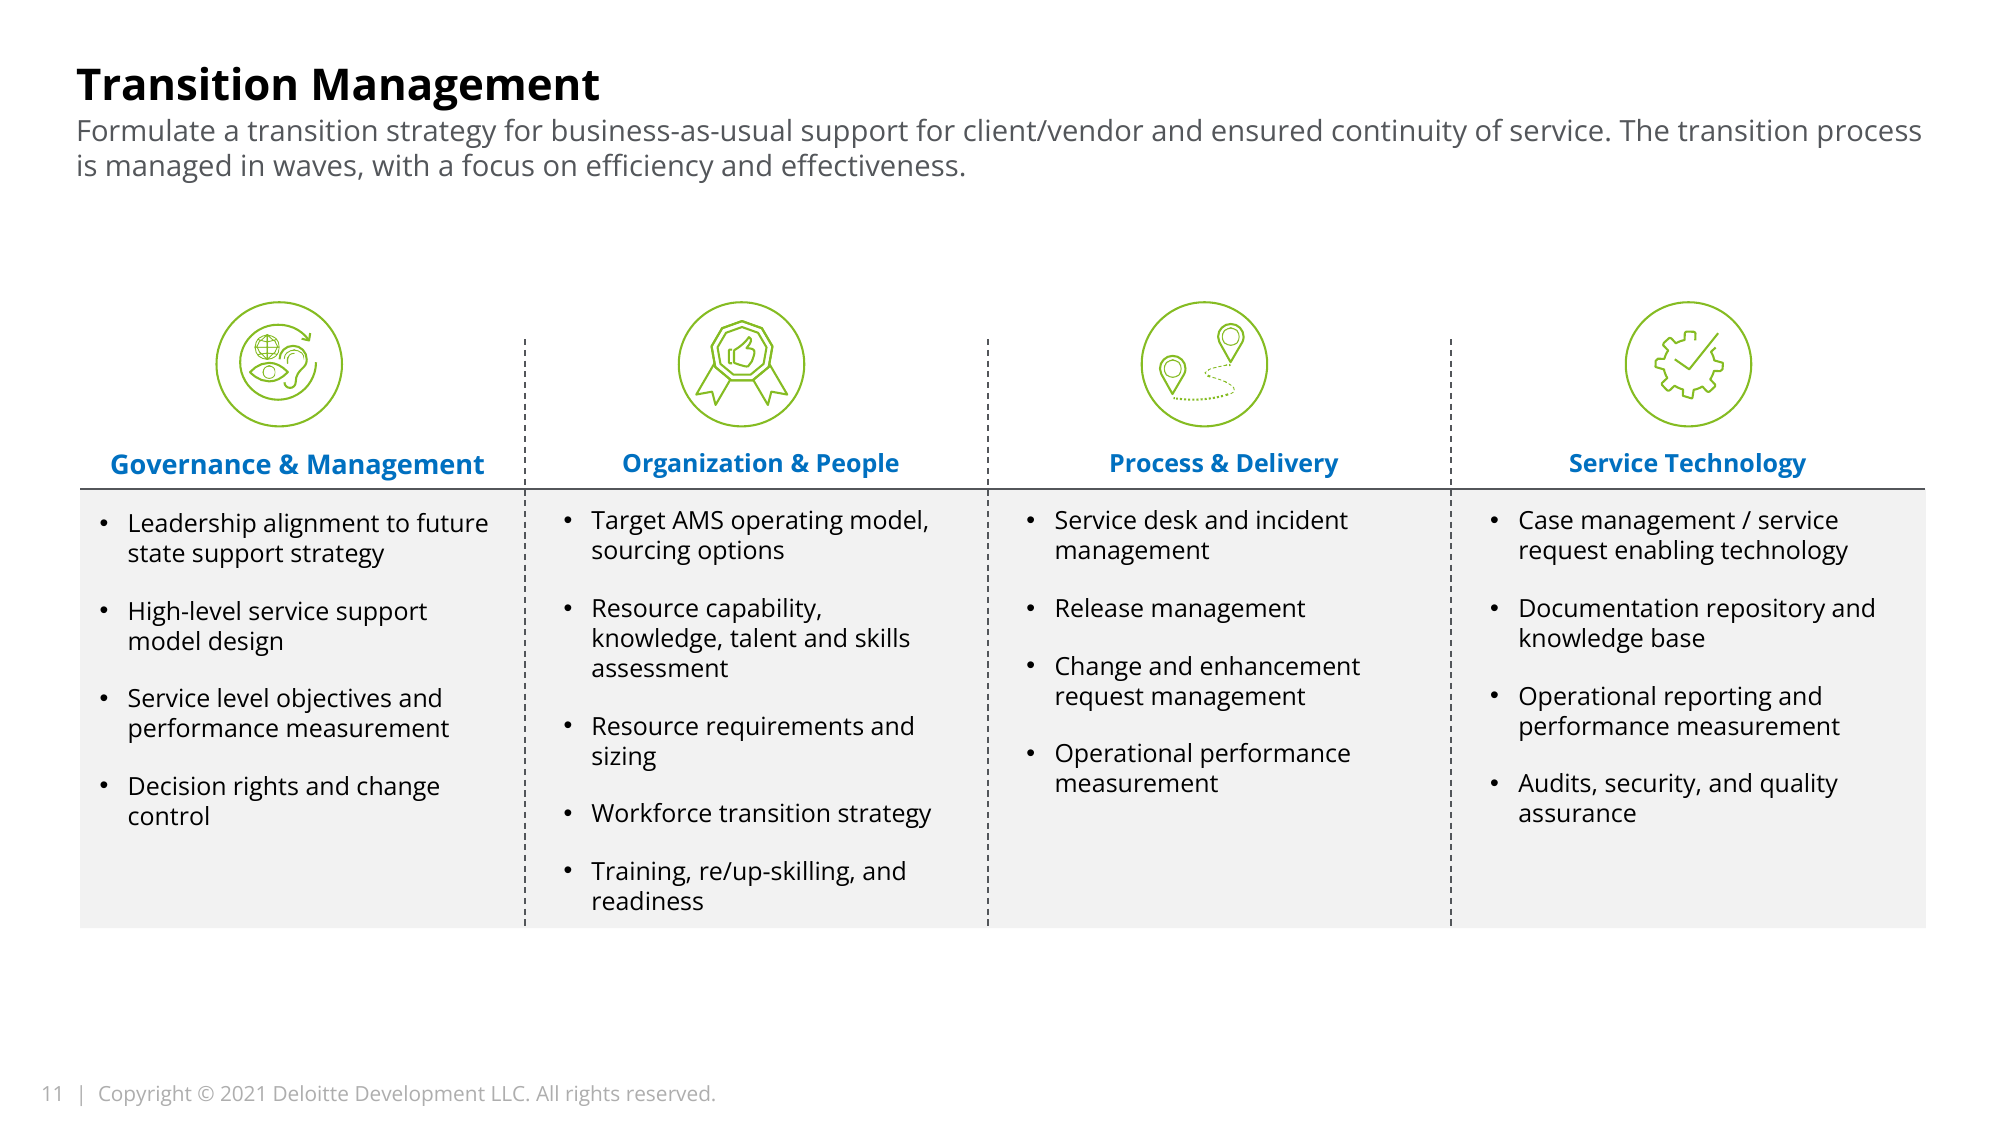

# Transition Management
Formulate a transition strategy for business-as-usual support for client/vendor and ensured continuity of service. The transition process is managed in waves, with a focus on efficiency and effectiveness.

Governance & Management
Leadership alignment to future state support strategy
High-level service support model design
Service level objectives and performance measurement
Decision rights and change control
Organization & People
Target AMS operating model, sourcing options
Resource capability, knowledge, talent and skills assessment
Resource requirements and sizing
Workforce transition strategy
Training, re/up-skilling, and readiness

Process & Delivery
Service desk and incident management
Release management
Change and enhancement request management
Operational performance measurement
Service Technology
Case management / service request enabling technology
Documentation repository and knowledge base
Operational reporting and performance measurement
Audits, security, and quality assurance